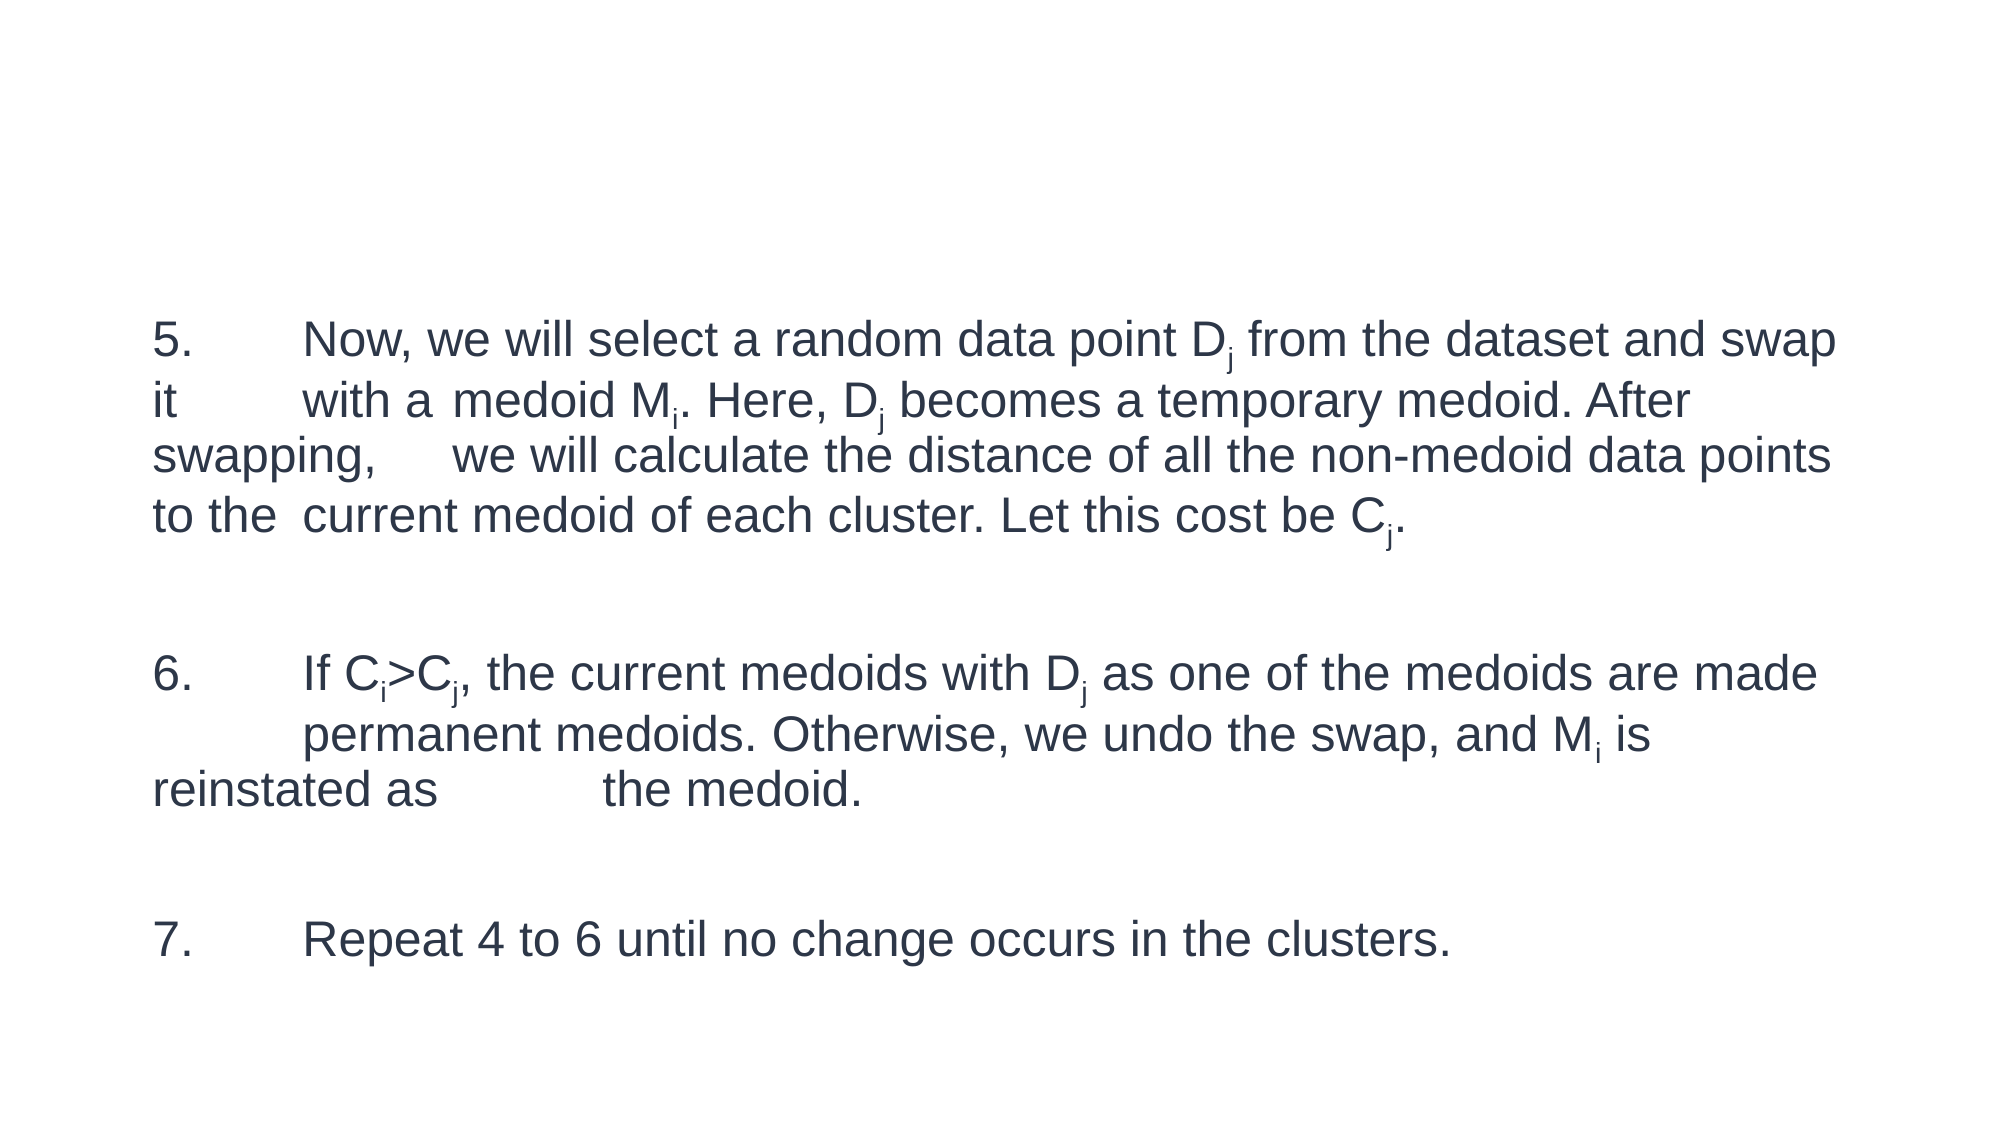

5. 	Now, we will select a random data point Dj from the dataset and swap it 	with a 	medoid Mi. Here, Dj becomes a temporary medoid. After swapping, 	we will calculate the distance of all the non-medoid data points to the 	current medoid of each cluster. Let this cost be Cj.

6. 	If Ci>Cj, the current medoids with Dj as one of the medoids are made 	permanent medoids. Otherwise, we undo the swap, and Mi is reinstated as 	the medoid.

7. 	Repeat 4 to 6 until no change occurs in the clusters.